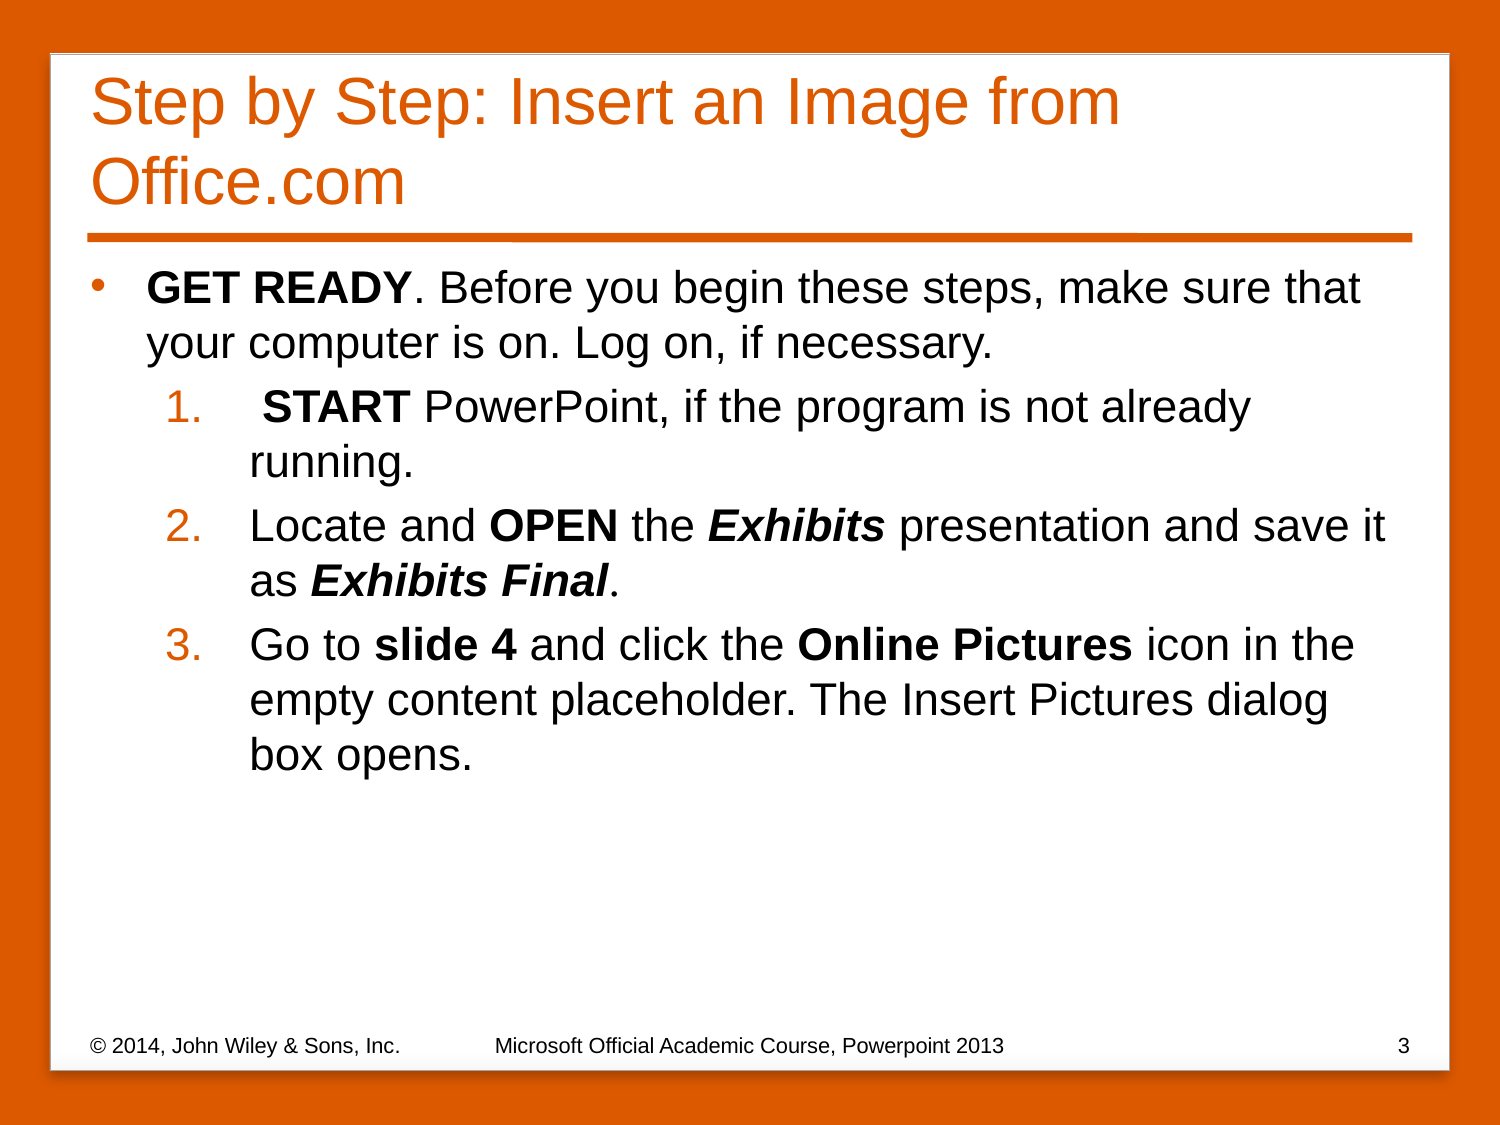

# Step by Step: Insert an Image from Office.com
GET READY. Before you begin these steps, make sure that your computer is on. Log on, if necessary.
 START PowerPoint, if the program is not already running.
Locate and OPEN the Exhibits presentation and save it as Exhibits Final.
Go to slide 4 and click the Online Pictures icon in the empty content placeholder. The Insert Pictures dialog box opens.
© 2014, John Wiley & Sons, Inc.
Microsoft Official Academic Course, Powerpoint 2013
3